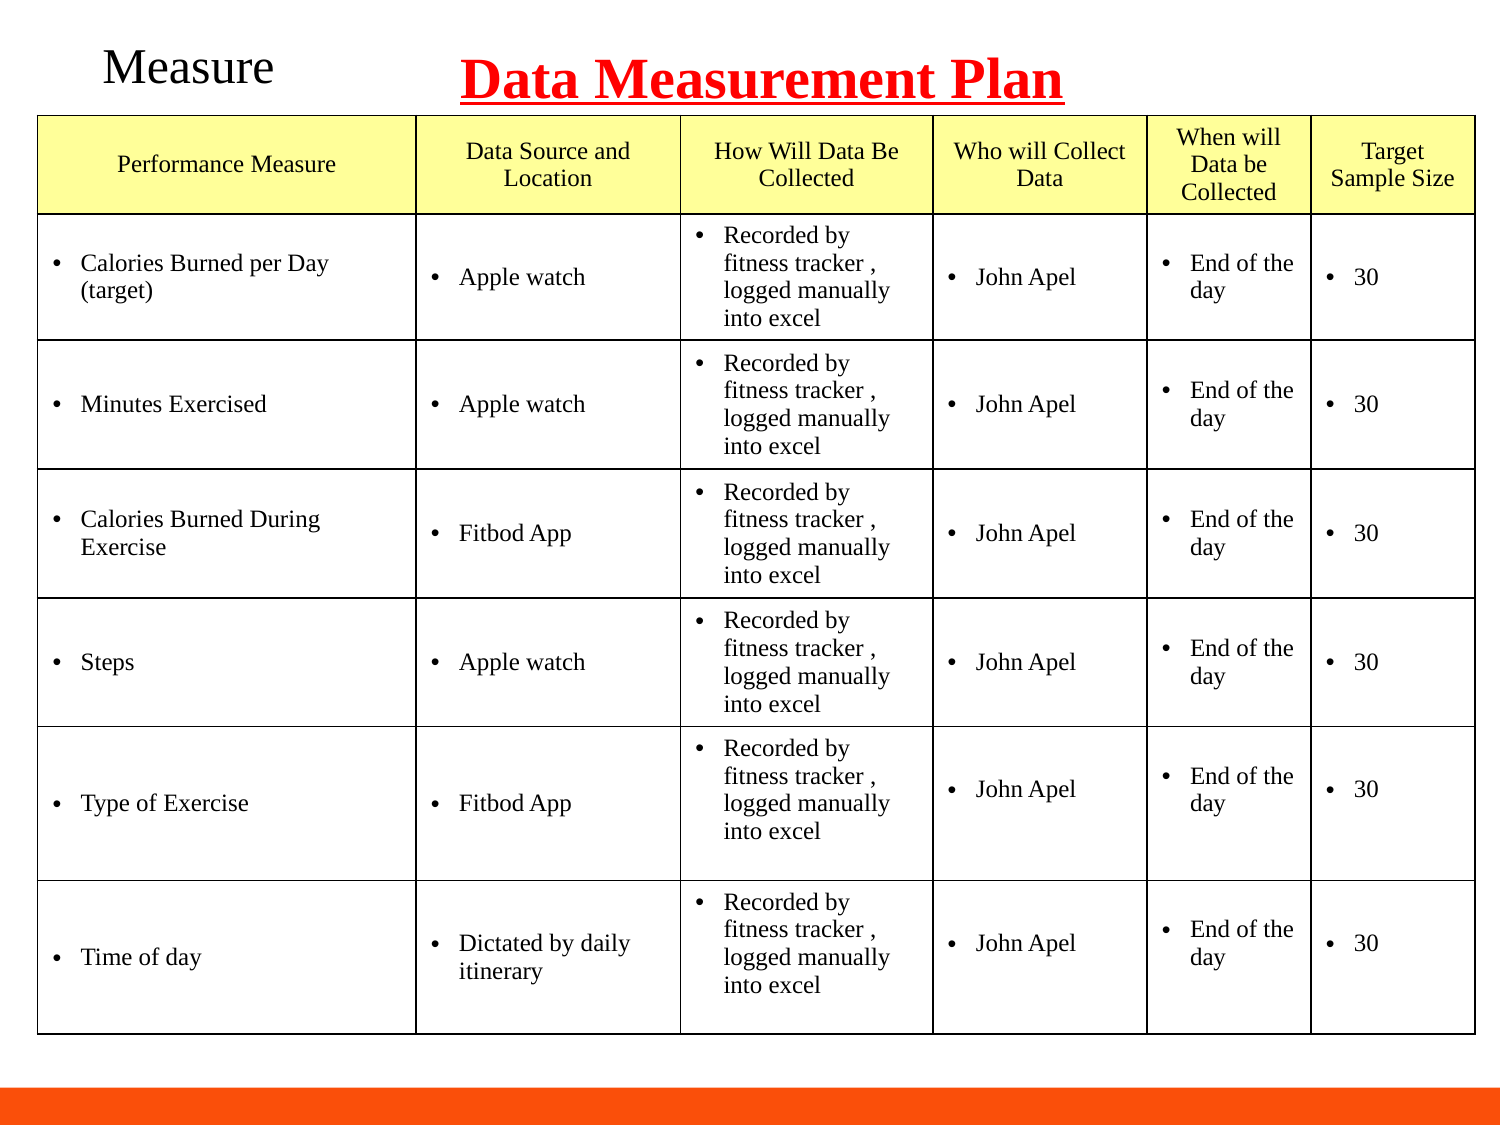

# Data Measurement Plan
Measure
| Performance Measure | Data Source and Location | How Will Data Be Collected | Who will Collect Data | When will Data be Collected | Target Sample Size |
| --- | --- | --- | --- | --- | --- |
| Calories Burned per Day (target) | Apple watch | Recorded by fitness tracker , logged manually into excel | John Apel | End of the day | 30 |
| Minutes Exercised | Apple watch | Recorded by fitness tracker , logged manually into excel | John Apel | End of the day | 30 |
| Calories Burned During Exercise | Fitbod App | Recorded by fitness tracker , logged manually into excel | John Apel | End of the day | 30 |
| Steps | Apple watch | Recorded by fitness tracker , logged manually into excel | John Apel | End of the day | 30 |
| Type of Exercise | Fitbod App | Recorded by fitness tracker , logged manually into excel | John Apel | End of the day | 30 |
| Time of day | Dictated by daily itinerary | Recorded by fitness tracker , logged manually into excel | John Apel | End of the day | 30 |